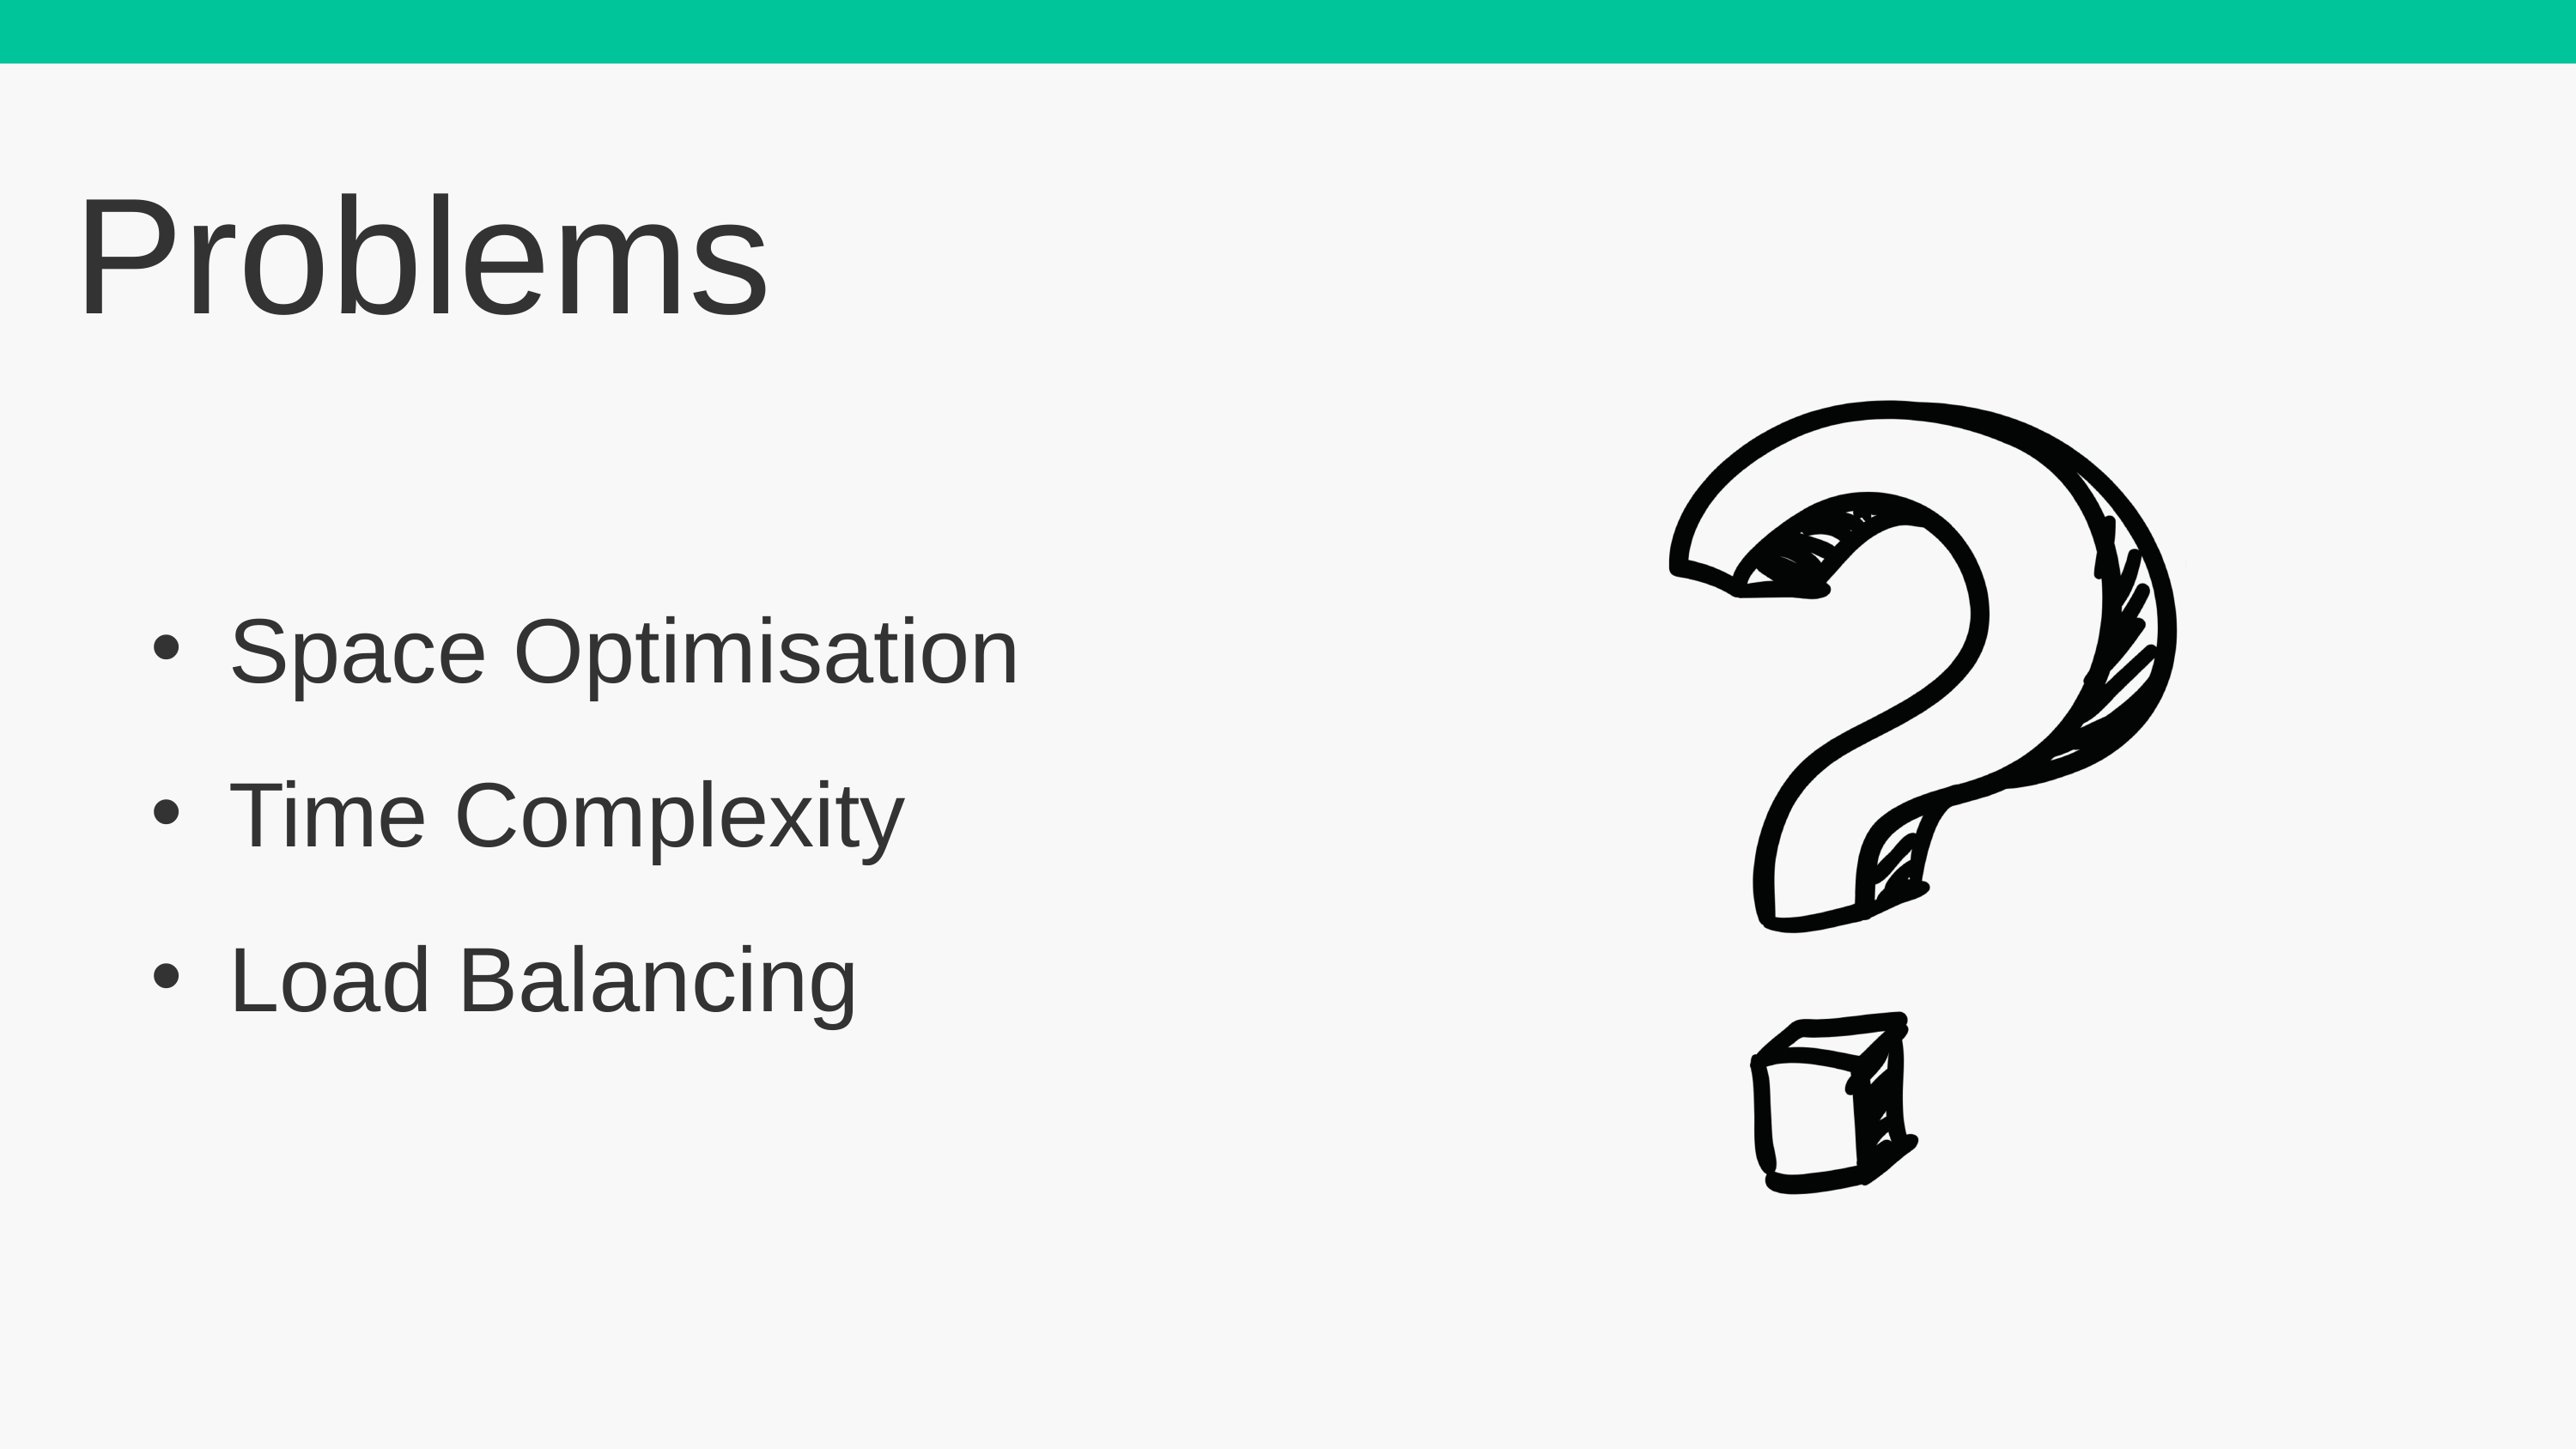

Problems

Space Optimisation
Time Complexity
Load Balancing